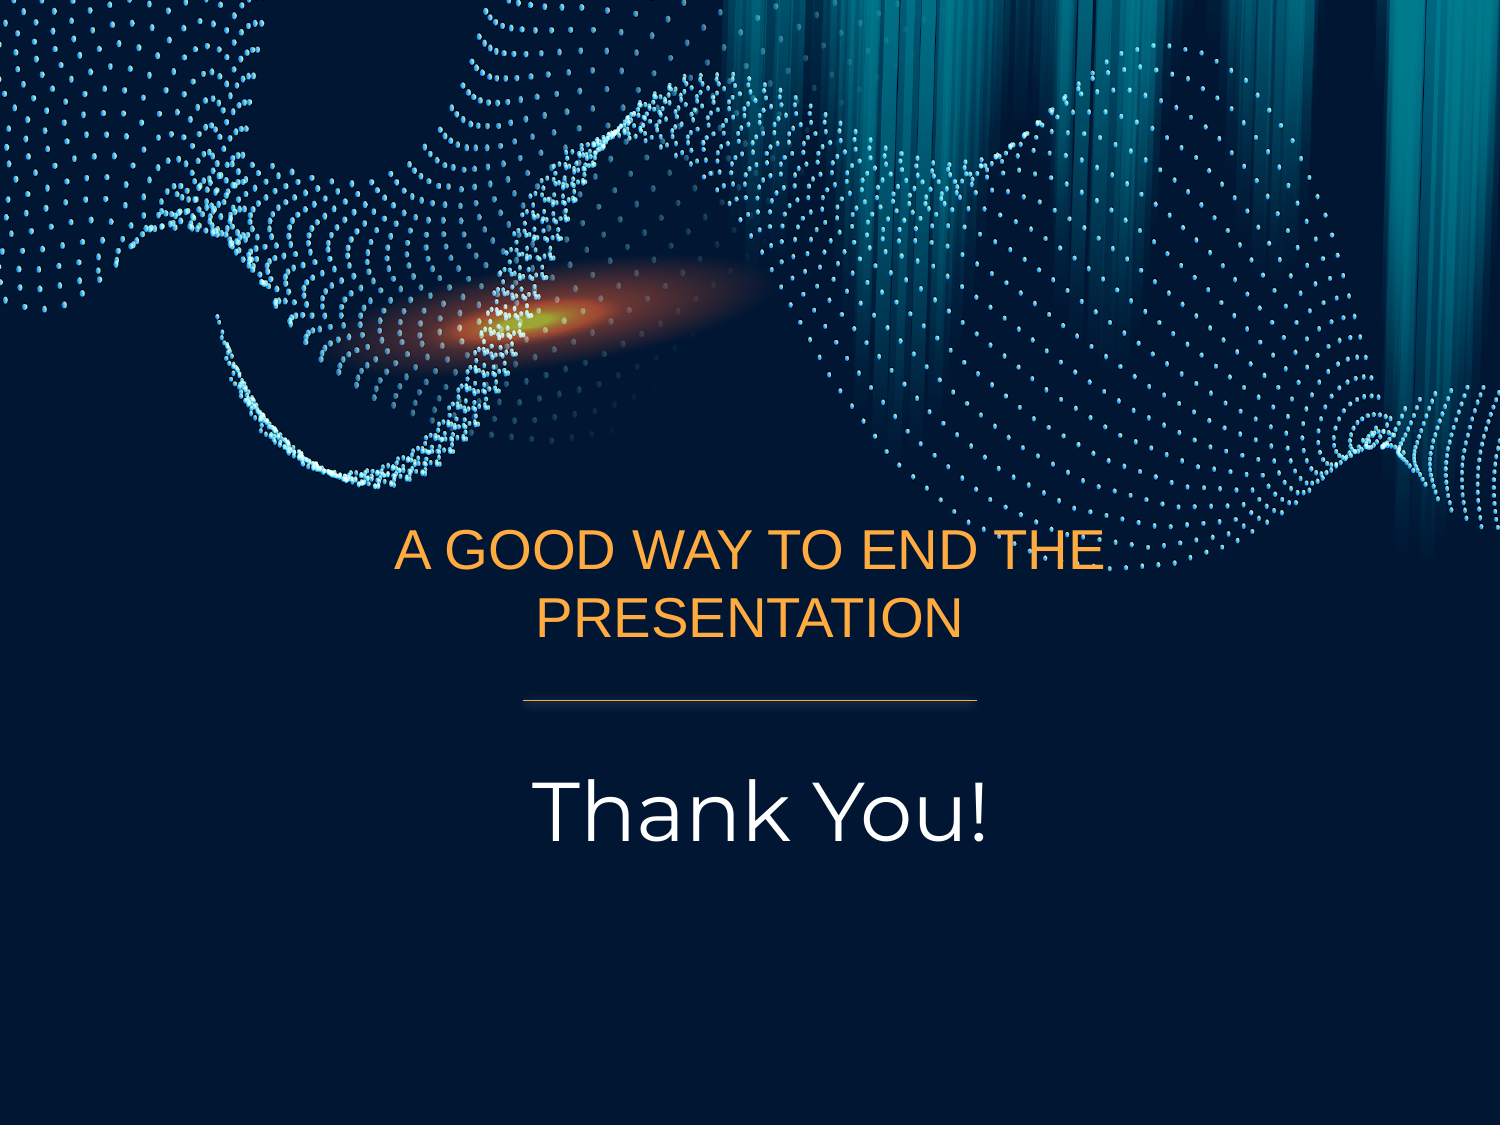

# A GOOD WAY TO END THE PRESENTATION
Thank You!